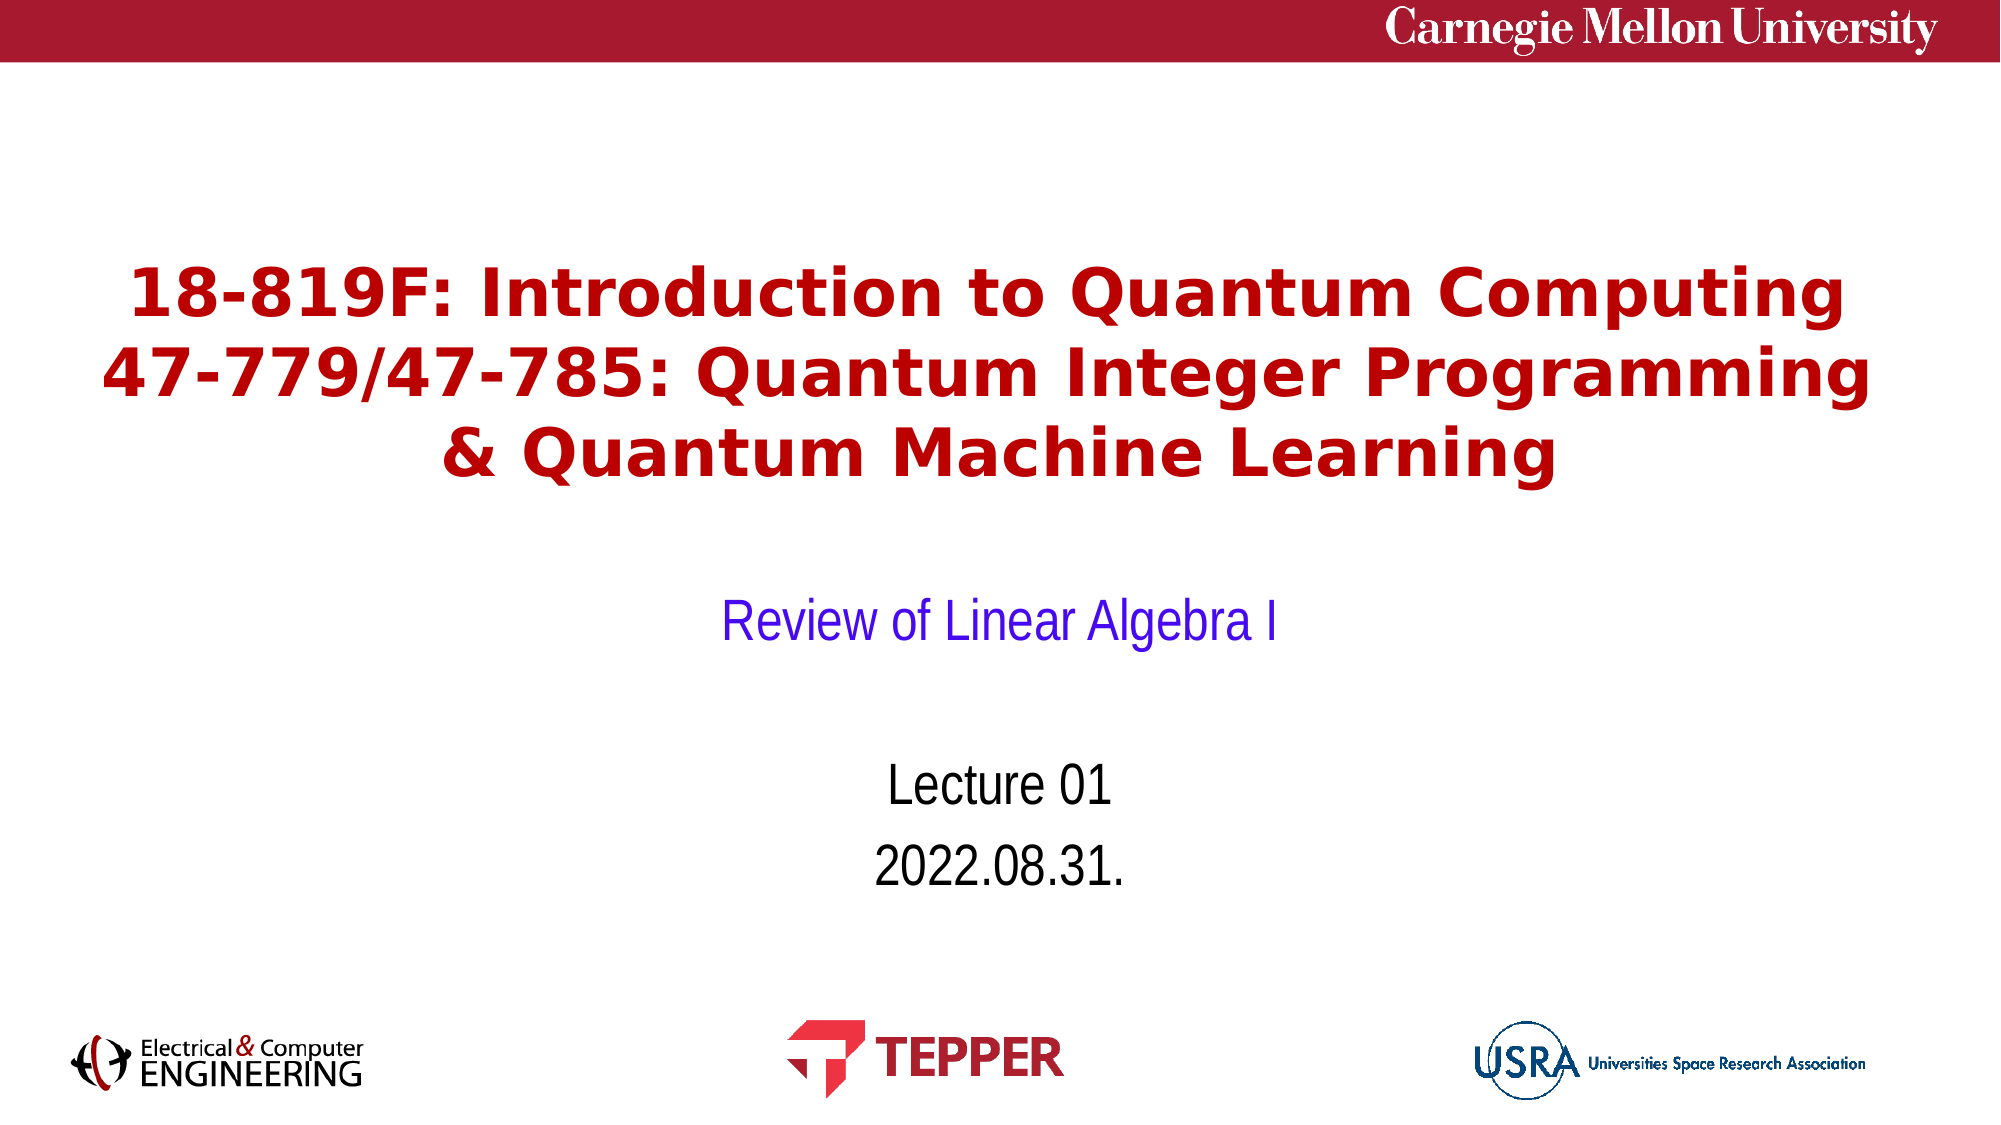

# 18-819F: Introduction to Quantum Computing 47-779/47-785: Quantum Integer Programming & Quantum Machine Learning
Review of Linear Algebra I

Lecture 01
2022.08.31.